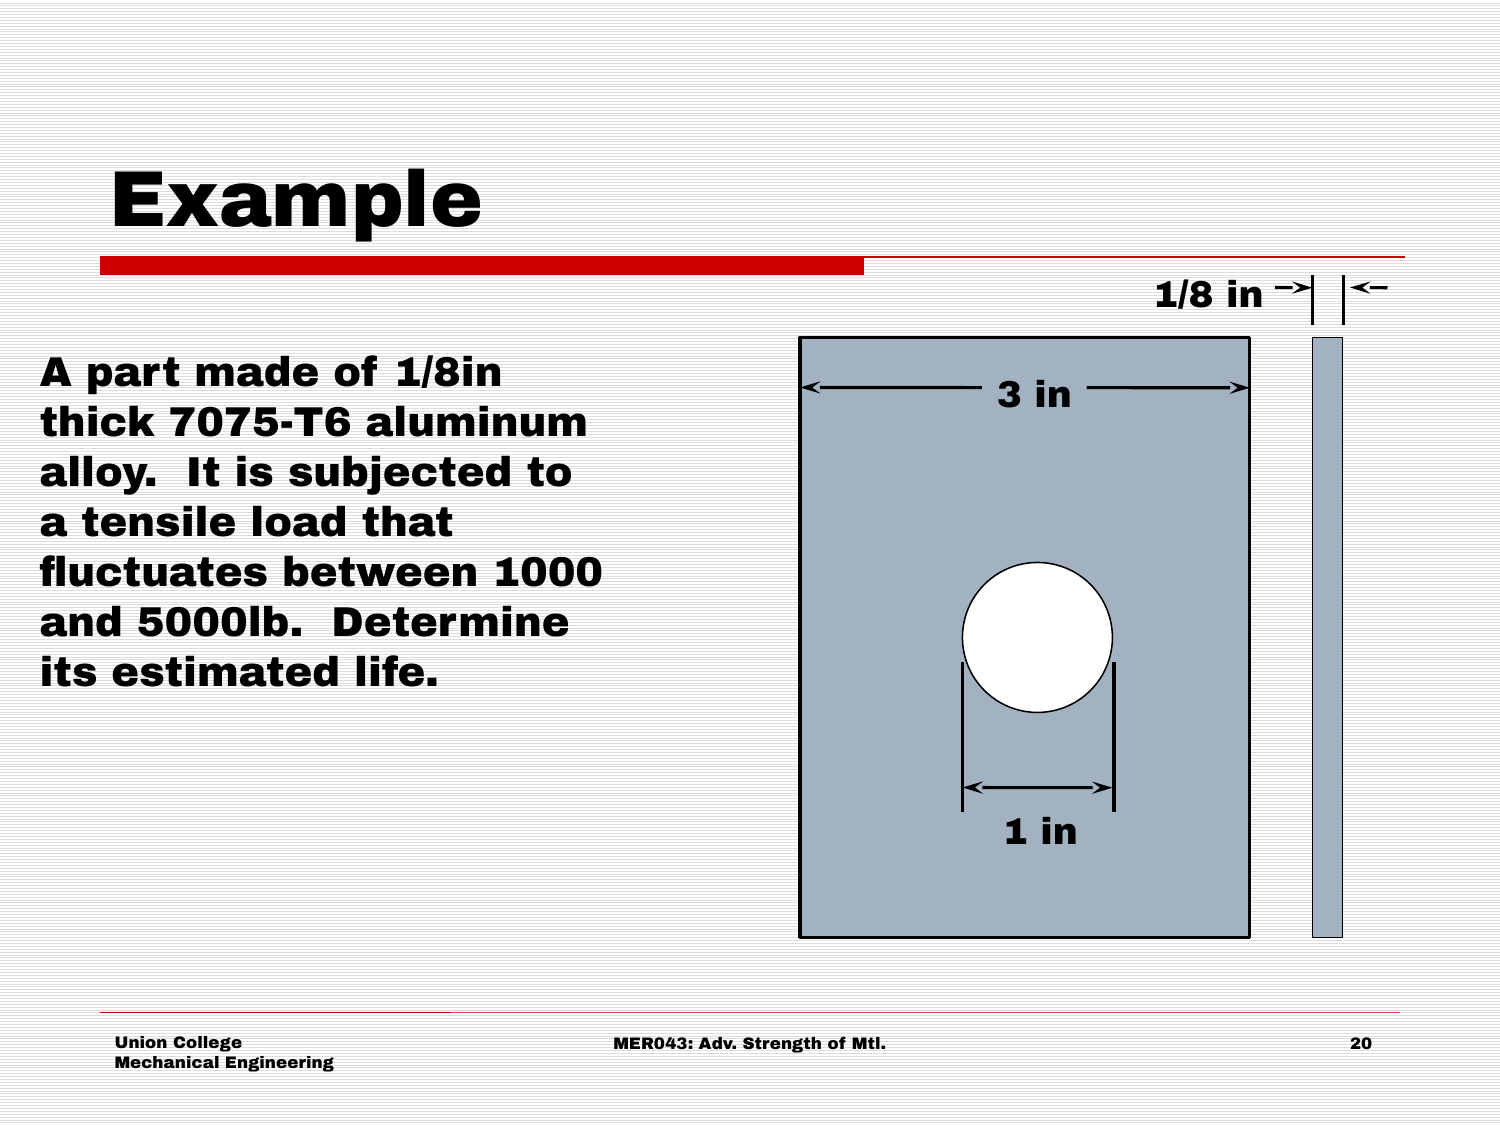

# Example
1/8 in

A part made of 1/8in thick 7075-T6 aluminum alloy.  It is subjected to a tensile load that fluctuates between 1000 and 5000lb.  Determine its estimated life.

3 in

1 in
MER043: Adv. Strength of Mtl.
20